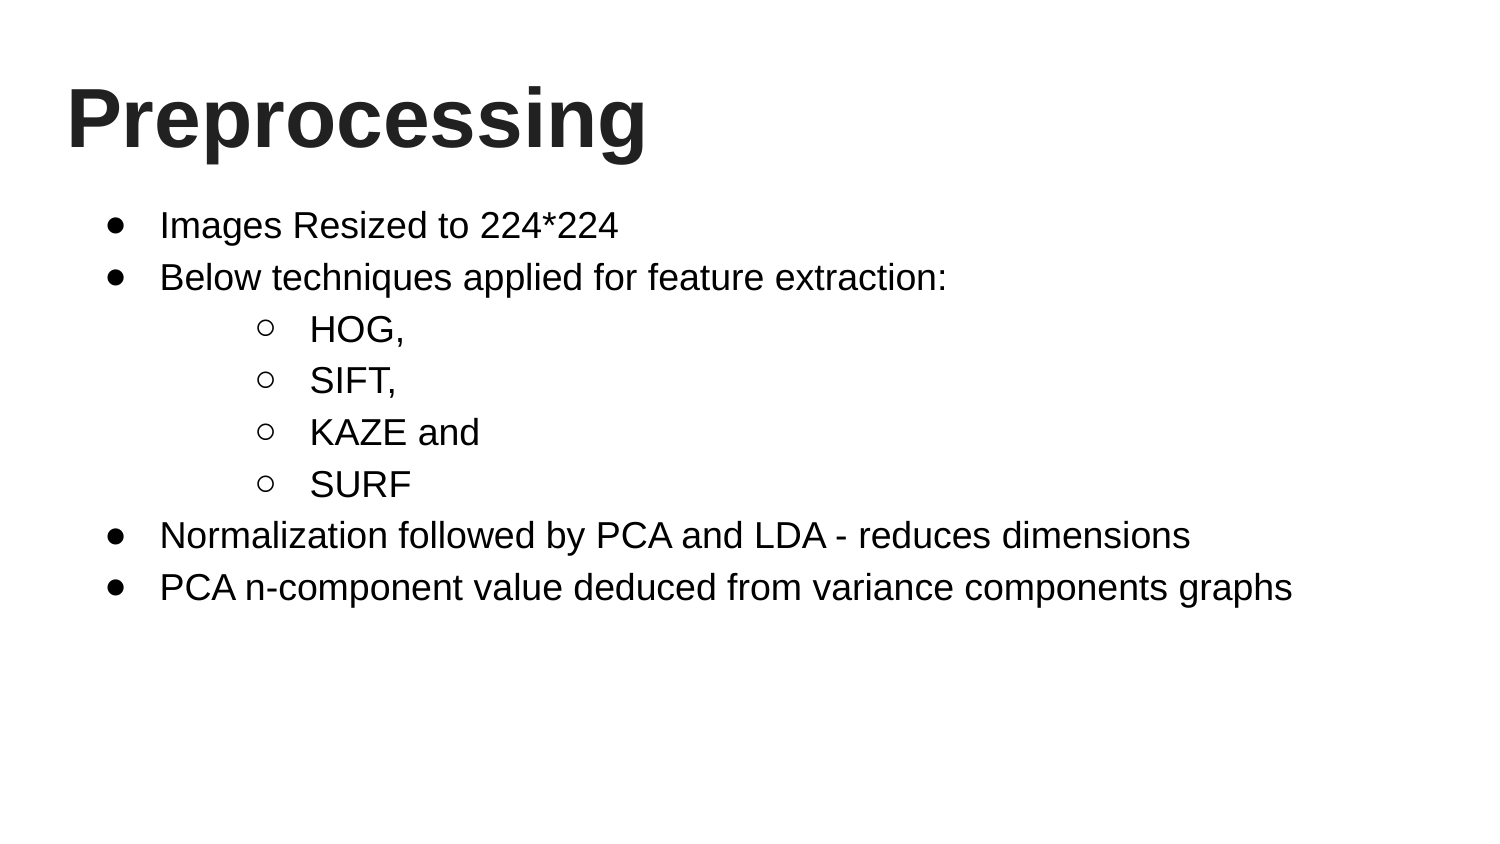

# Preprocessing
Images Resized to 224*224
Below techniques applied for feature extraction:
HOG,
SIFT,
KAZE and
SURF
Normalization followed by PCA and LDA - reduces dimensions
PCA n-component value deduced from variance components graphs